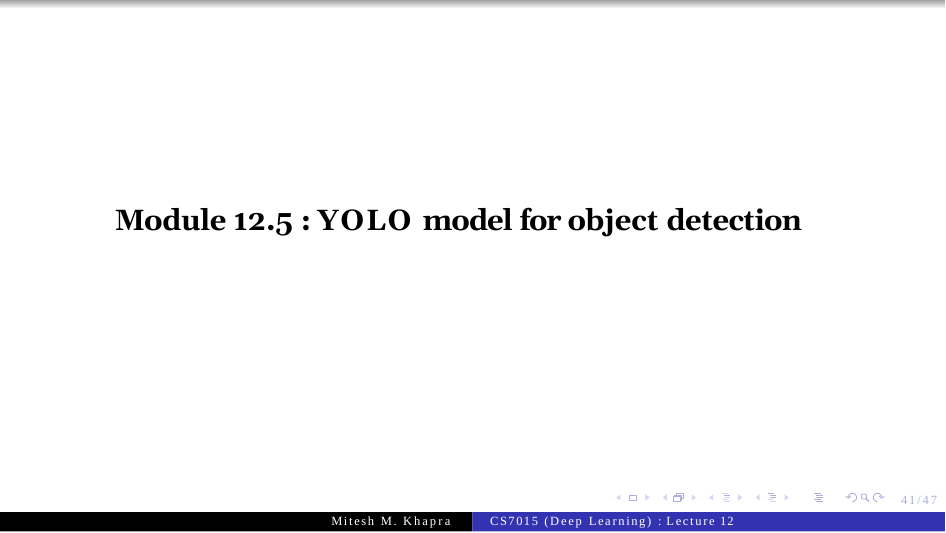

Module 12.5 : YOLO model for object detection
41/47

Mitesh M. Khapra
CS7015 (Deep Learning) : Lecture 12